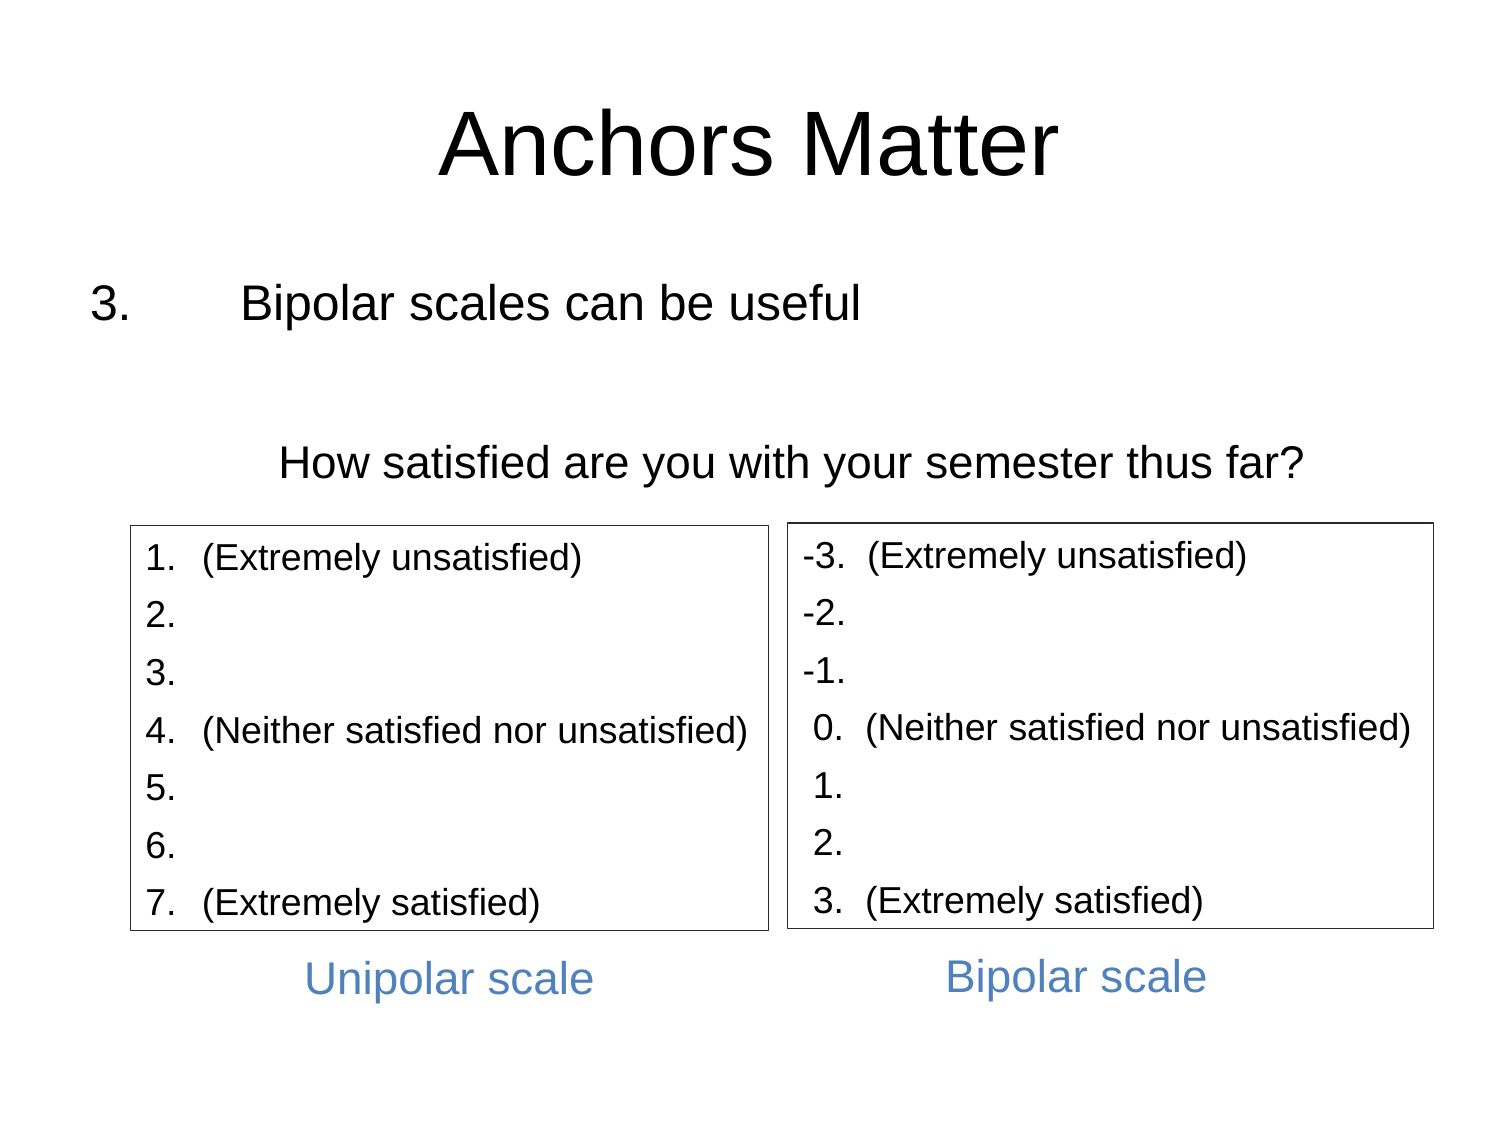

# Anchors Matter
3. 	Bipolar scales can be useful

	   How satisfied are you with your semester thus far?
-3.  (Extremely unsatisfied)
-2.
-1.
 0.  (Neither satisfied nor unsatisfied)
 1.
 2.
 3.  (Extremely satisfied)
(Extremely unsatisfied)

(Neither satisfied nor unsatisfied)

(Extremely satisfied)
Bipolar scale
Unipolar scale